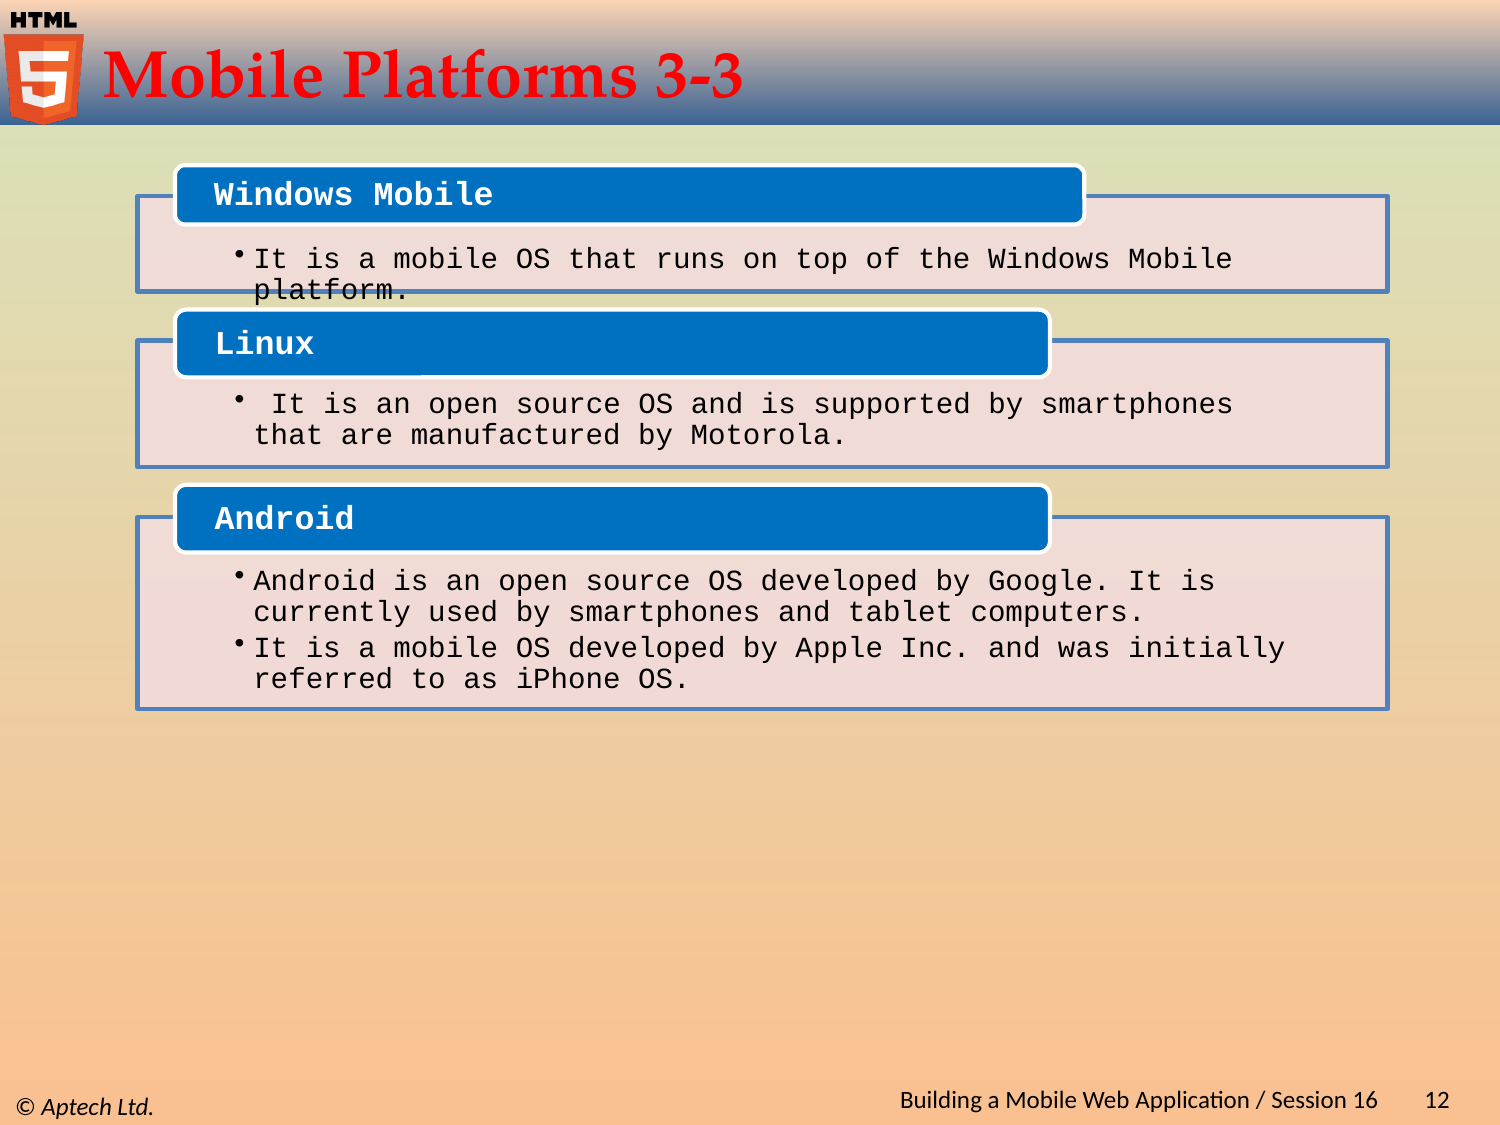

# Mobile Platforms 3-3
It is a mobile OS that runs on top of the Windows Mobile platform.
Windows Mobile
 It is an open source OS and is supported by smartphones that are manufactured by Motorola.
Linux
Android is an open source OS developed by Google. It is currently used by smartphones and tablet computers.
It is a mobile OS developed by Apple Inc. and was initially referred to as iPhone OS.
Android
Building a Mobile Web Application / Session 16
12